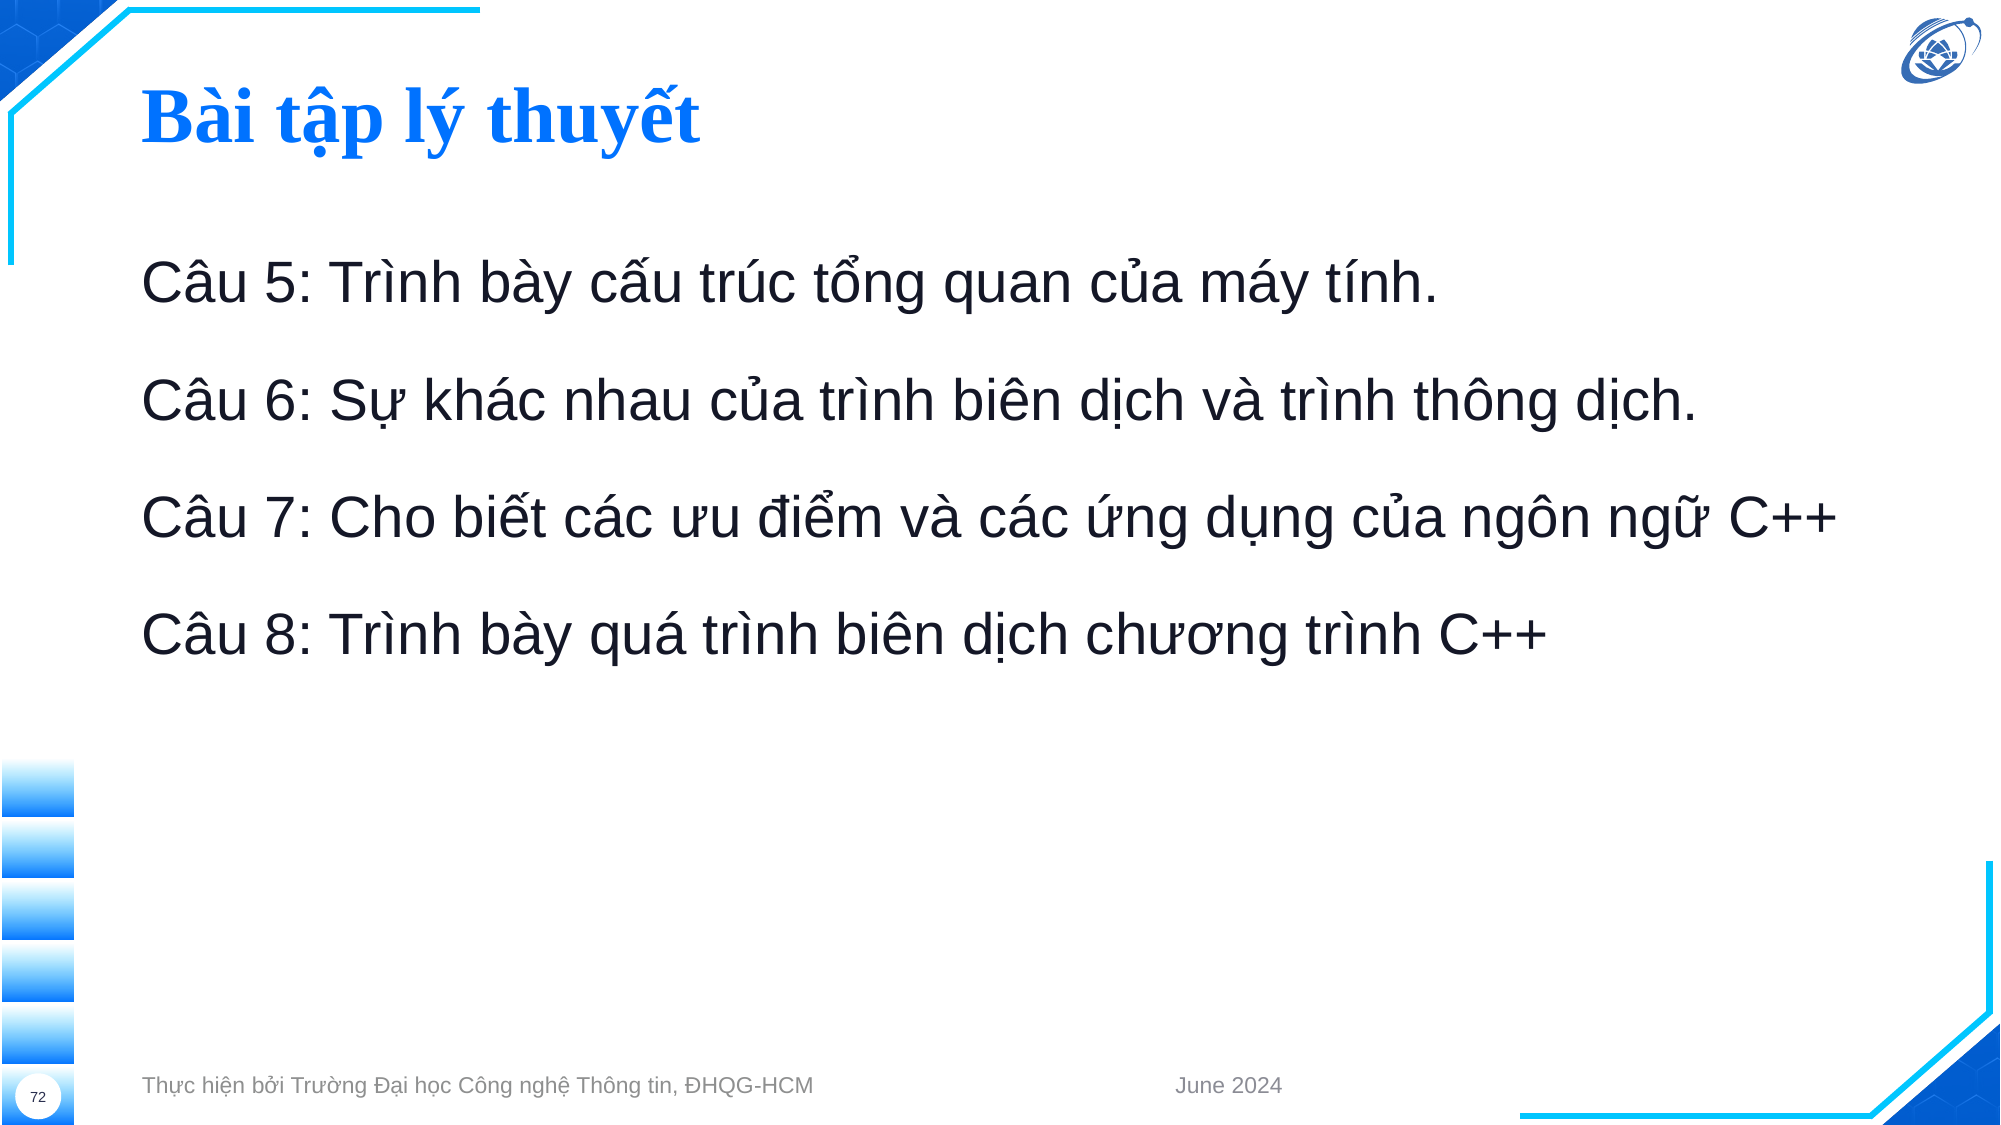

# Bài tập lý thuyết
Câu 5: Trình bày cấu trúc tổng quan của máy tính.
Câu 6: Sự khác nhau của trình biên dịch và trình thông dịch.
Câu 7: Cho biết các ưu điểm và các ứng dụng của ngôn ngữ C++
Câu 8: Trình bày quá trình biên dịch chương trình C++
Thực hiện bởi Trường Đại học Công nghệ Thông tin, ĐHQG-HCM
June 2024
72